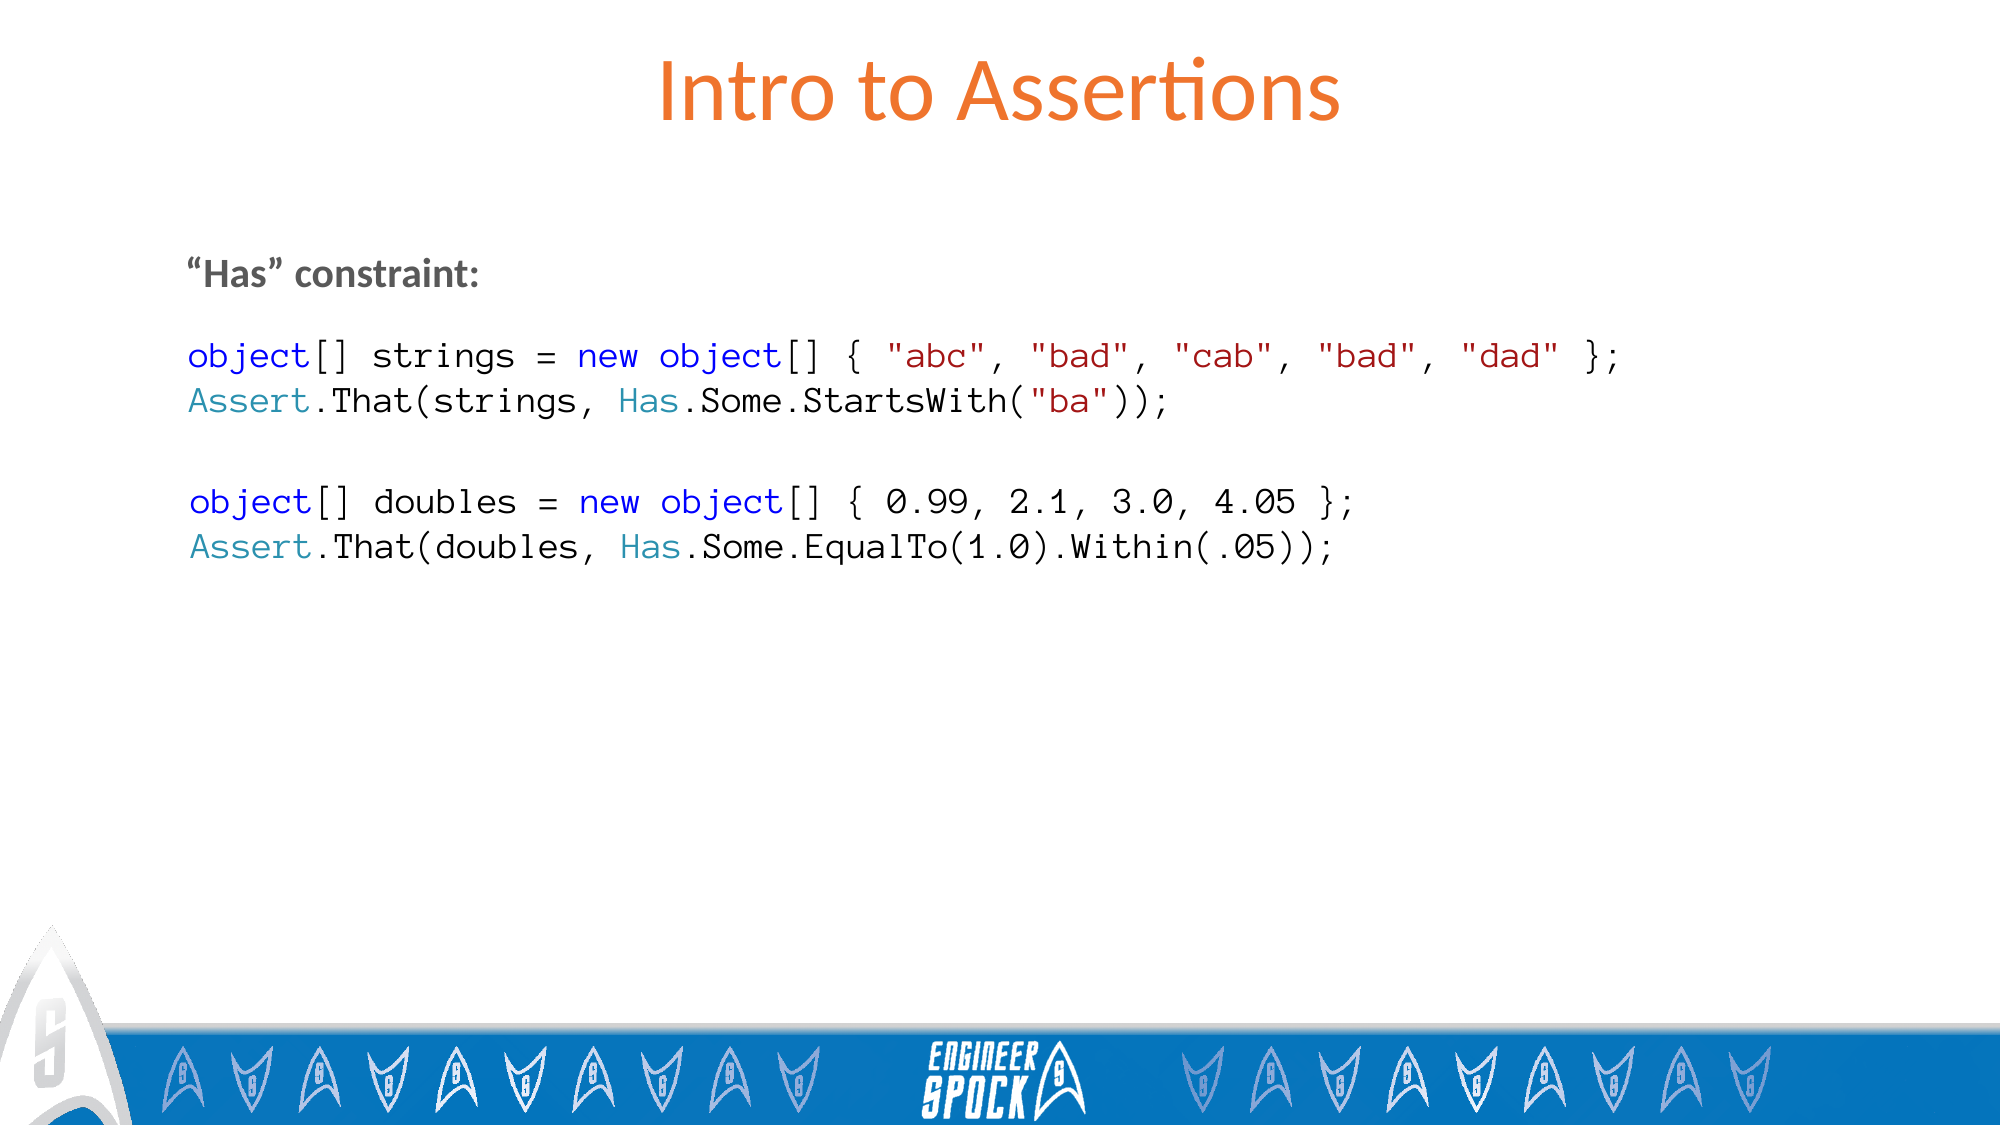

# Intro to Assertions
“Has” constraint:
object[] strings = new object[] { "abc", "bad", "cab", "bad", "dad" };
Assert.That(strings, Has.Some.StartsWith("ba"));
object[] doubles = new object[] { 0.99, 2.1, 3.0, 4.05 };
Assert.That(doubles, Has.Some.EqualTo(1.0).Within(.05));